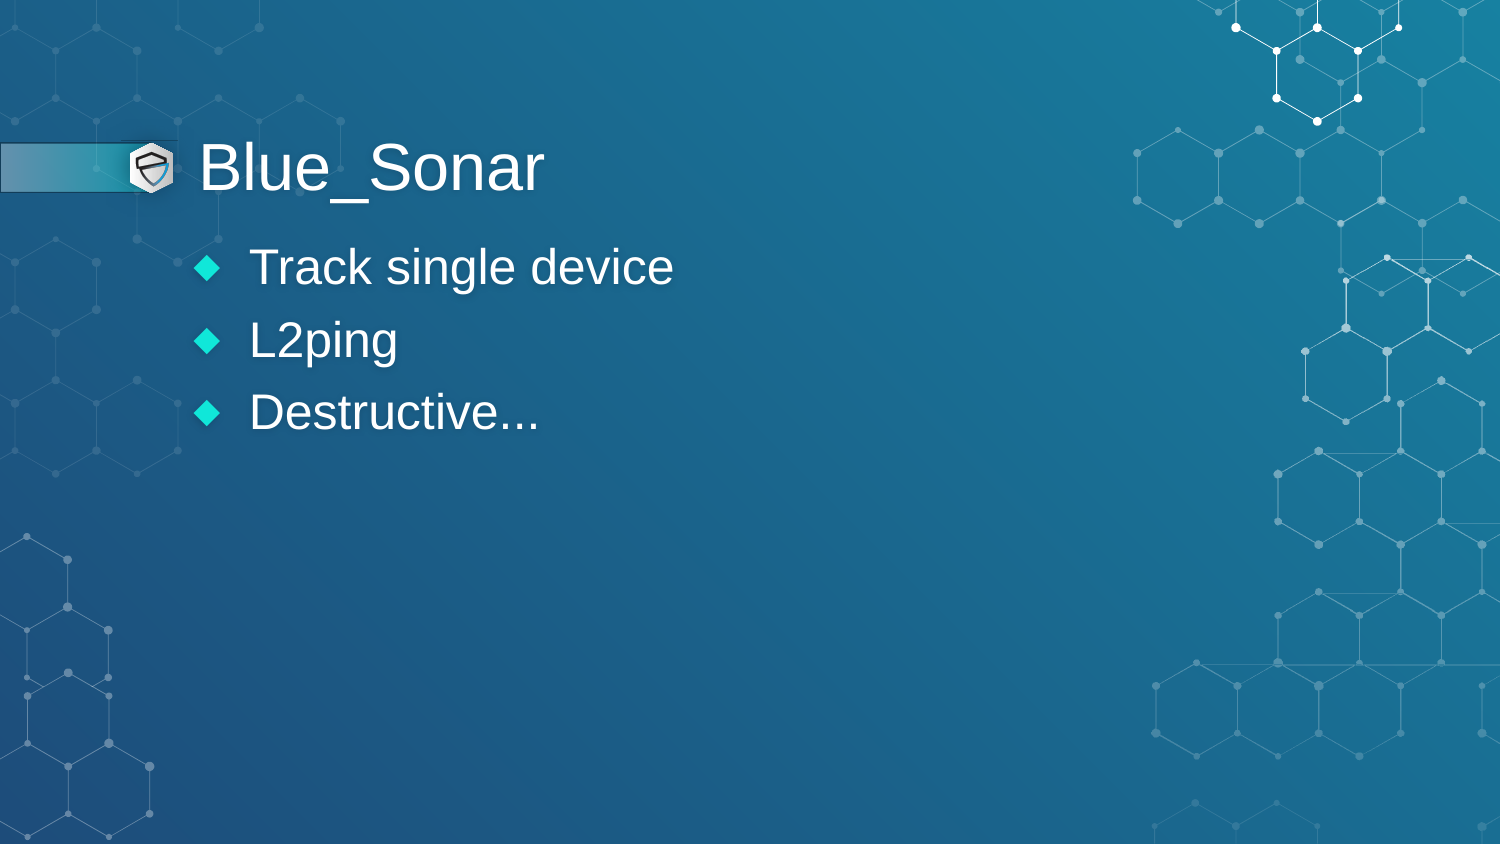

# Blue_Sonar
Track single device
L2ping
Destructive...